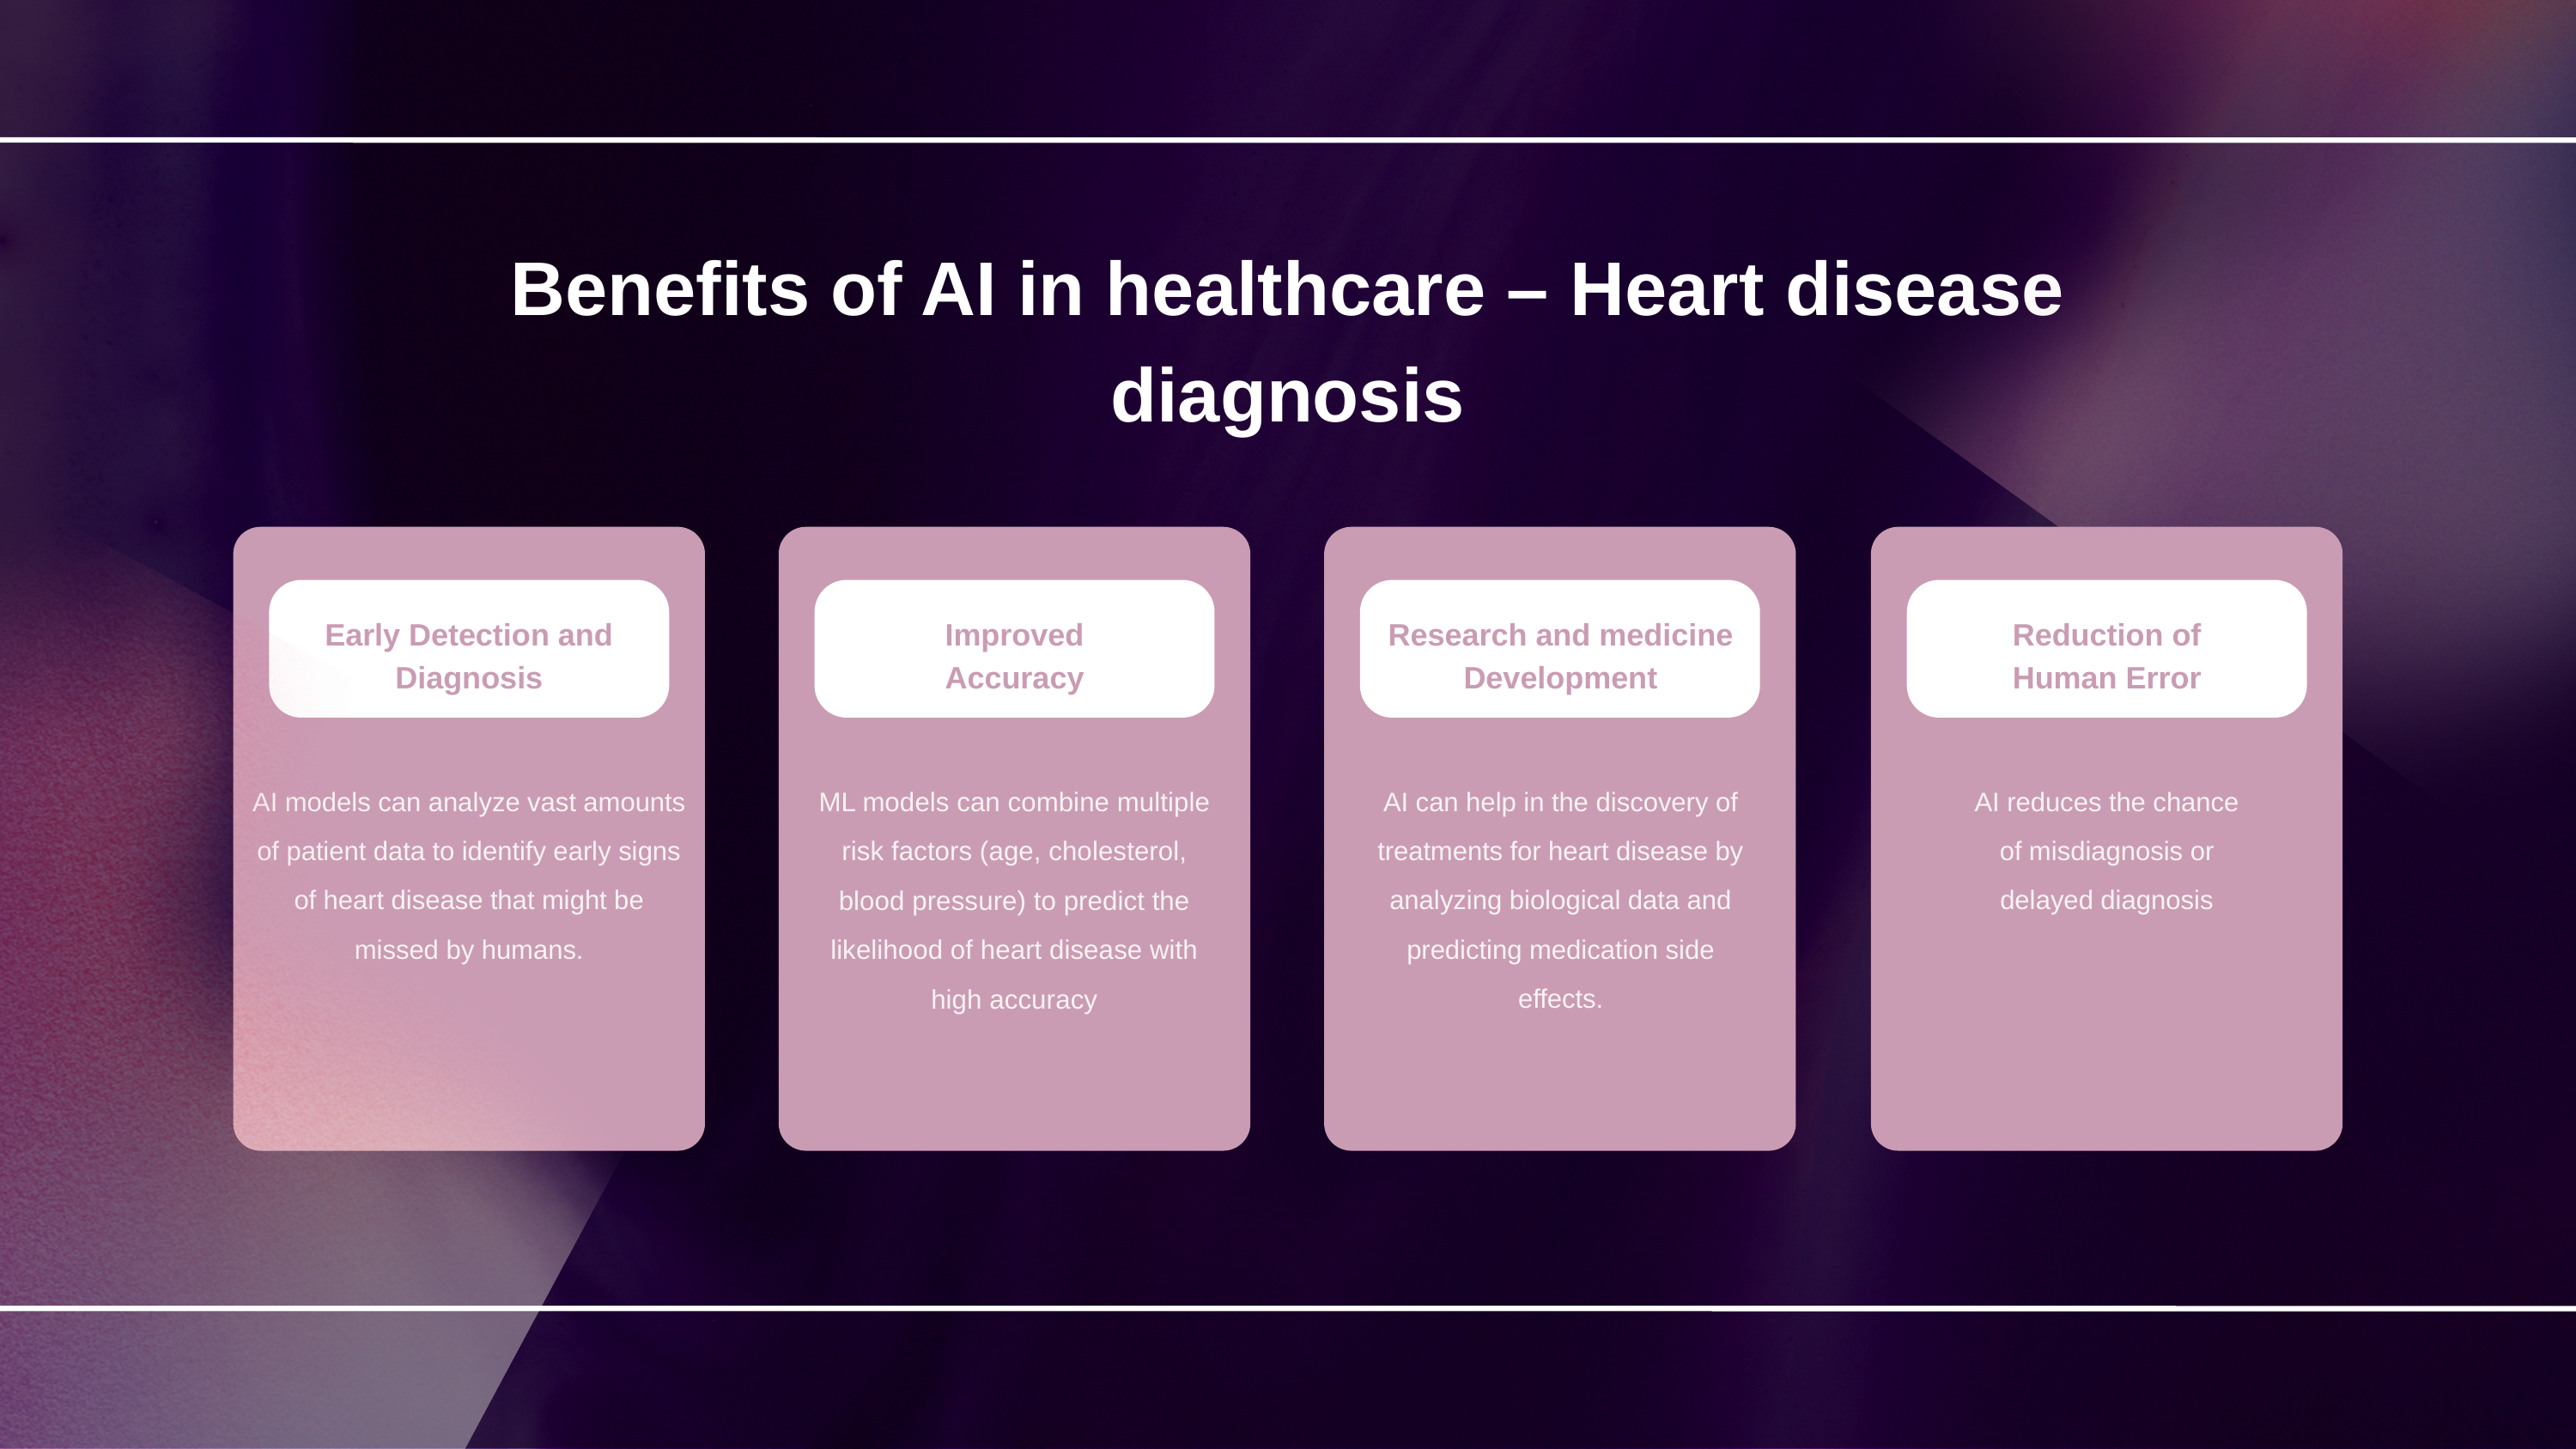

Benefits of AI in healthcare – Heart disease diagnosis

Early Detection and Diagnosis
Improved Accuracy
Research and medicine Development
Reduction of Human Error

AI models can analyze vast amounts of patient data to identify early signs of heart disease that might be missed by humans.
ML models can combine multiple risk factors (age, cholesterol, blood pressure) to predict the likelihood of heart disease with high accuracy
AI can help in the discovery of treatments for heart disease by analyzing biological data and predicting medication side effects.
AI reduces the chance of misdiagnosis or delayed diagnosis